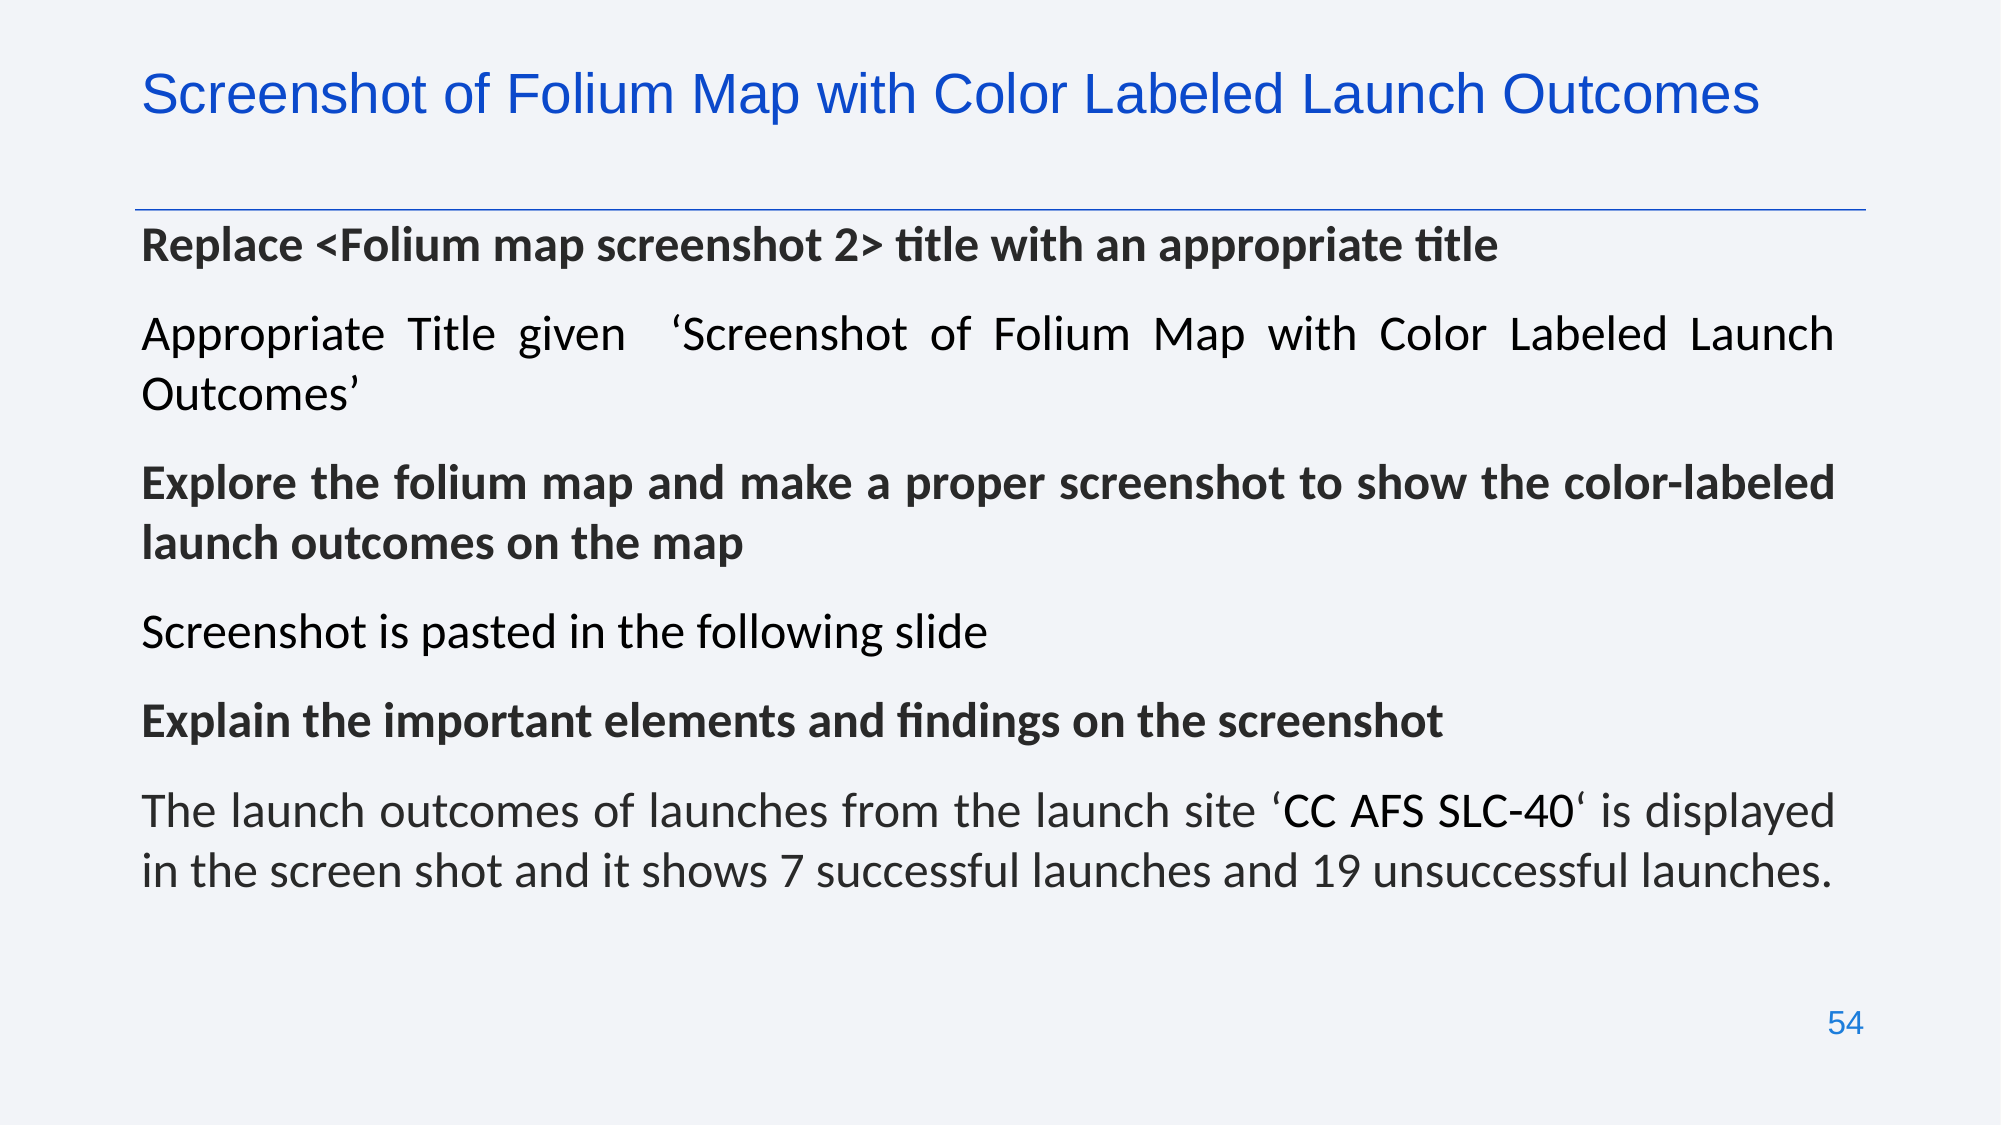

Screenshot of Folium Map with Color Labeled Launch Outcomes
Replace <Folium map screenshot 2> title with an appropriate title
Appropriate Title given  ‘Screenshot of Folium Map with Color Labeled Launch Outcomes’
Explore the folium map and make a proper screenshot to show the color-labeled launch outcomes on the map
Screenshot is pasted in the following slide
Explain the important elements and findings on the screenshot
The launch outcomes of launches from the launch site ‘CC AFS SLC-40‘ is displayed in the screen shot and it shows 7 successful launches and 19 unsuccessful launches.
54